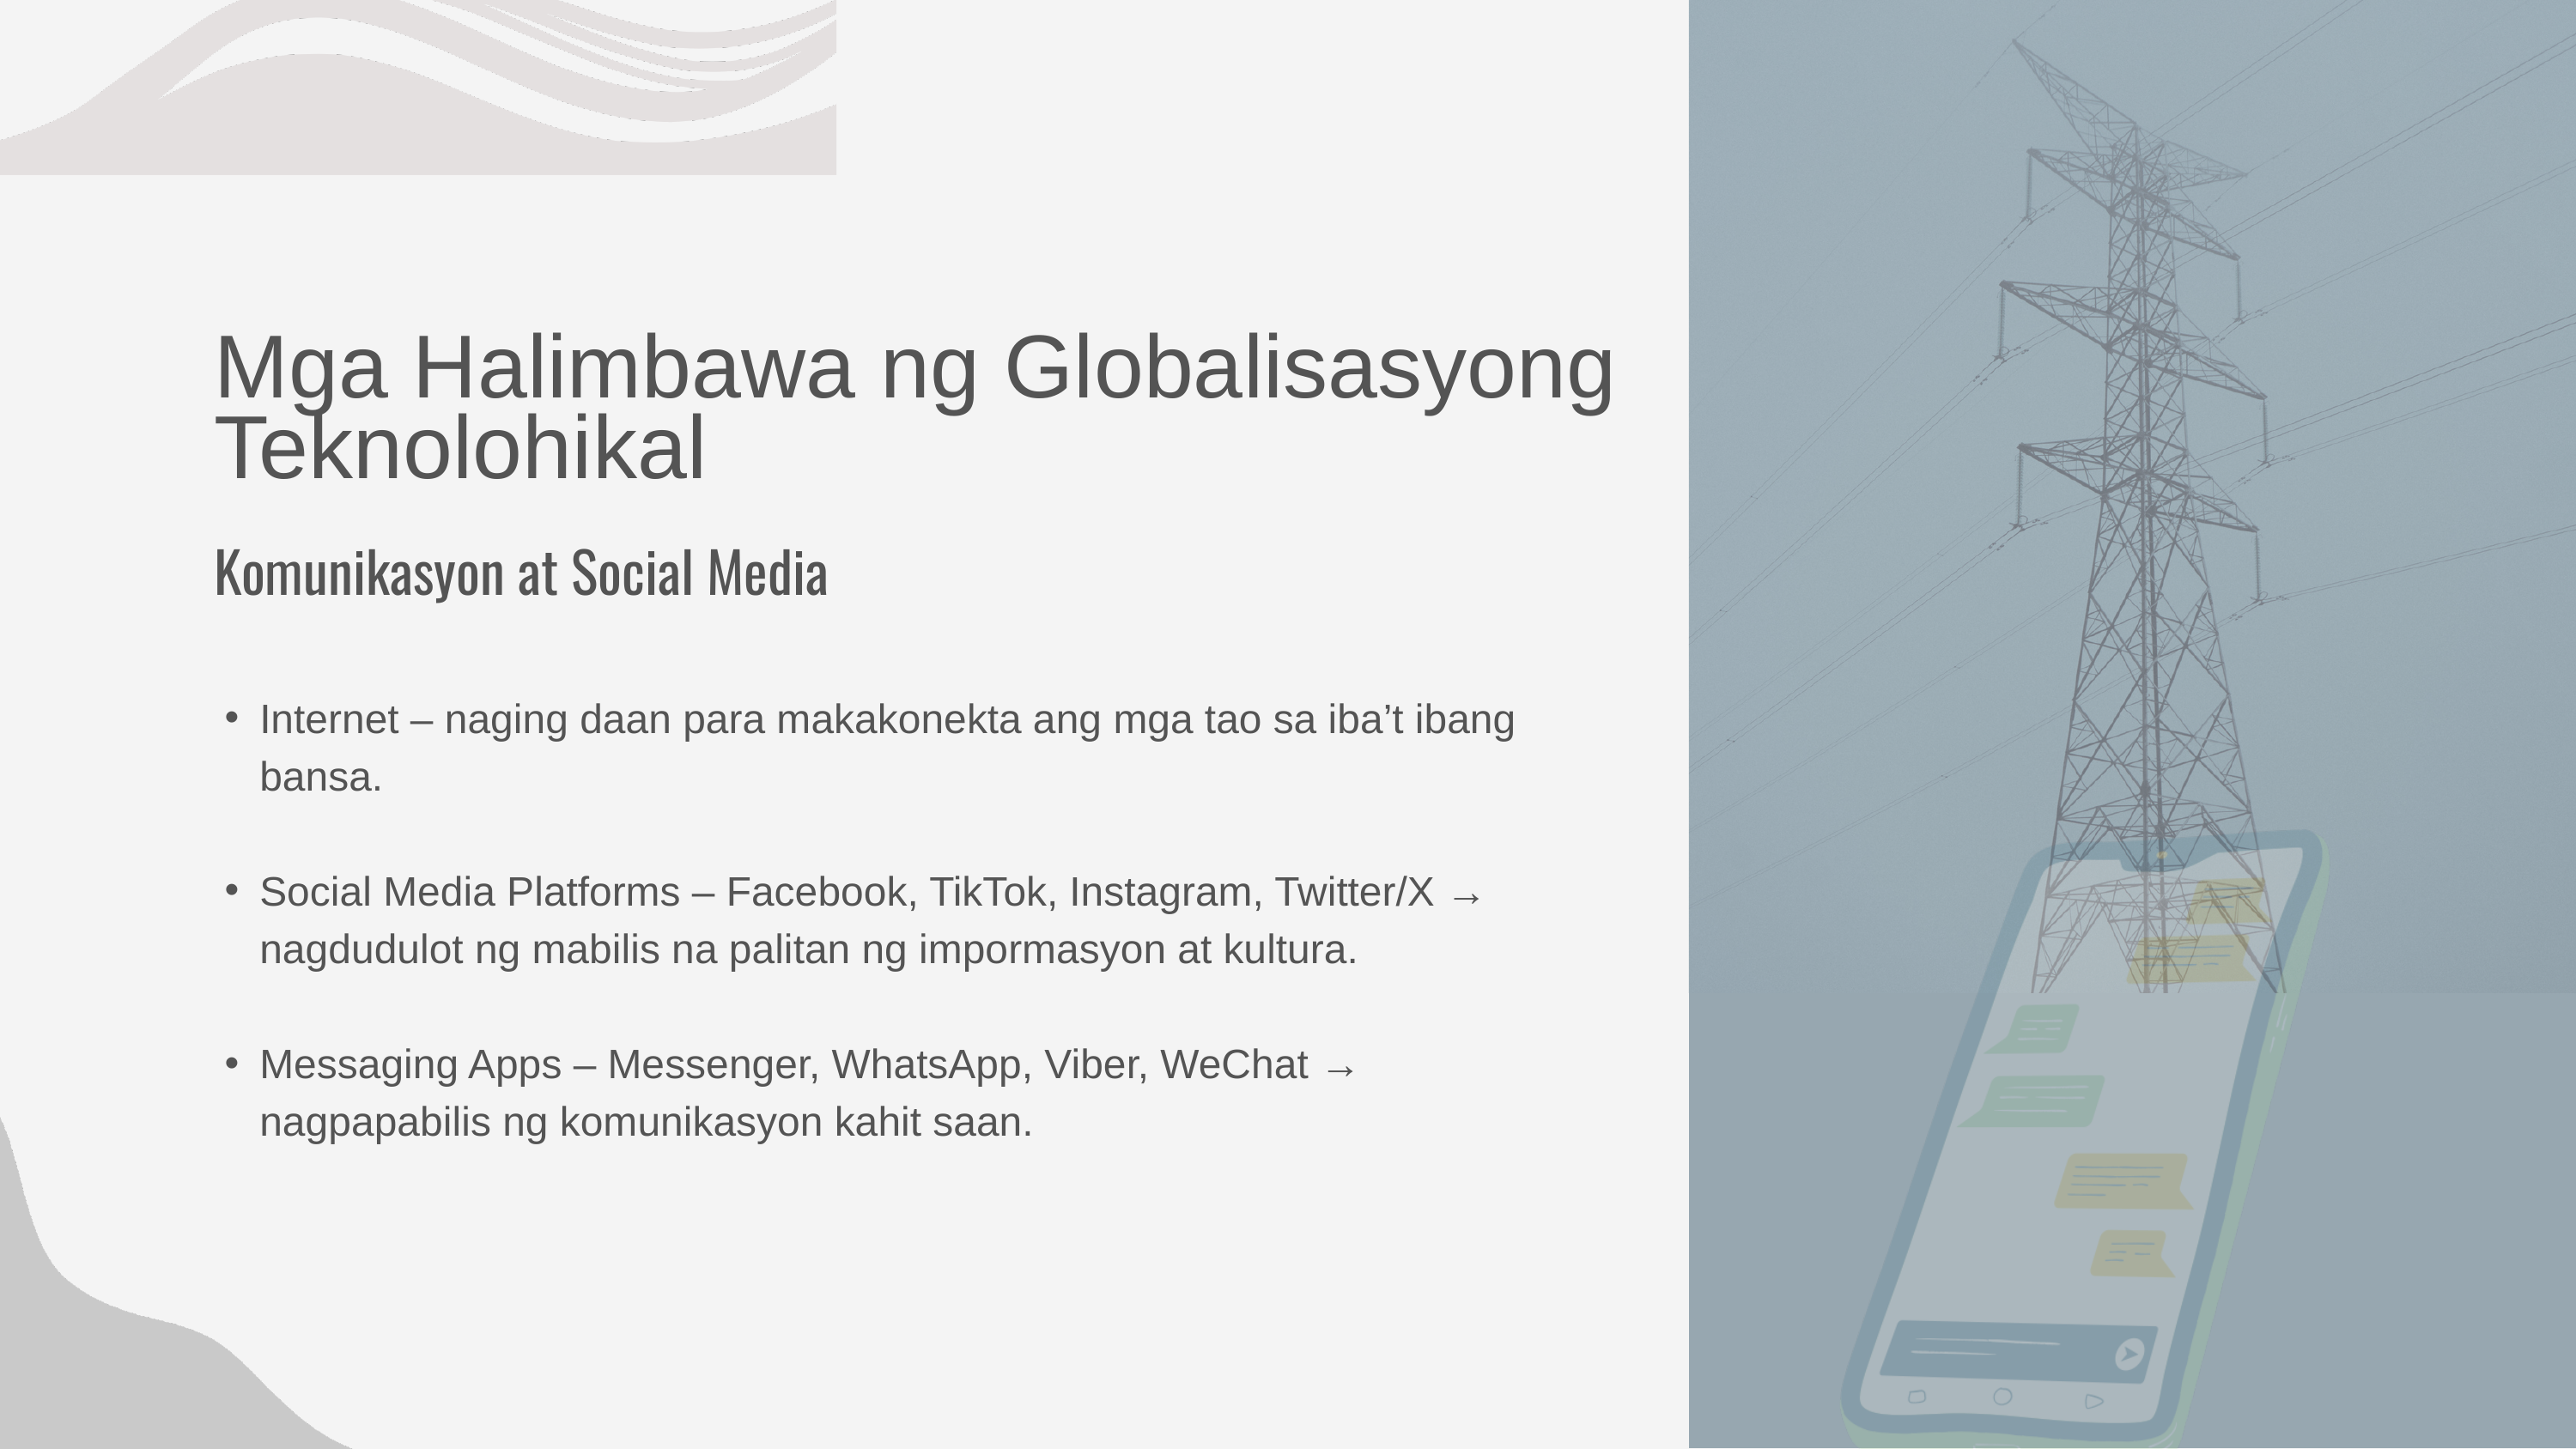

Mga Halimbawa ng Globalisasyong Teknolohikal
Komunikasyon at Social Media
Internet – naging daan para makakonekta ang mga tao sa iba’t ibang bansa.

Social Media Platforms – Facebook, TikTok, Instagram, Twitter/X → nagdudulot ng mabilis na palitan ng impormasyon at kultura.

Messaging Apps – Messenger, WhatsApp, Viber, WeChat → nagpapabilis ng komunikasyon kahit saan.